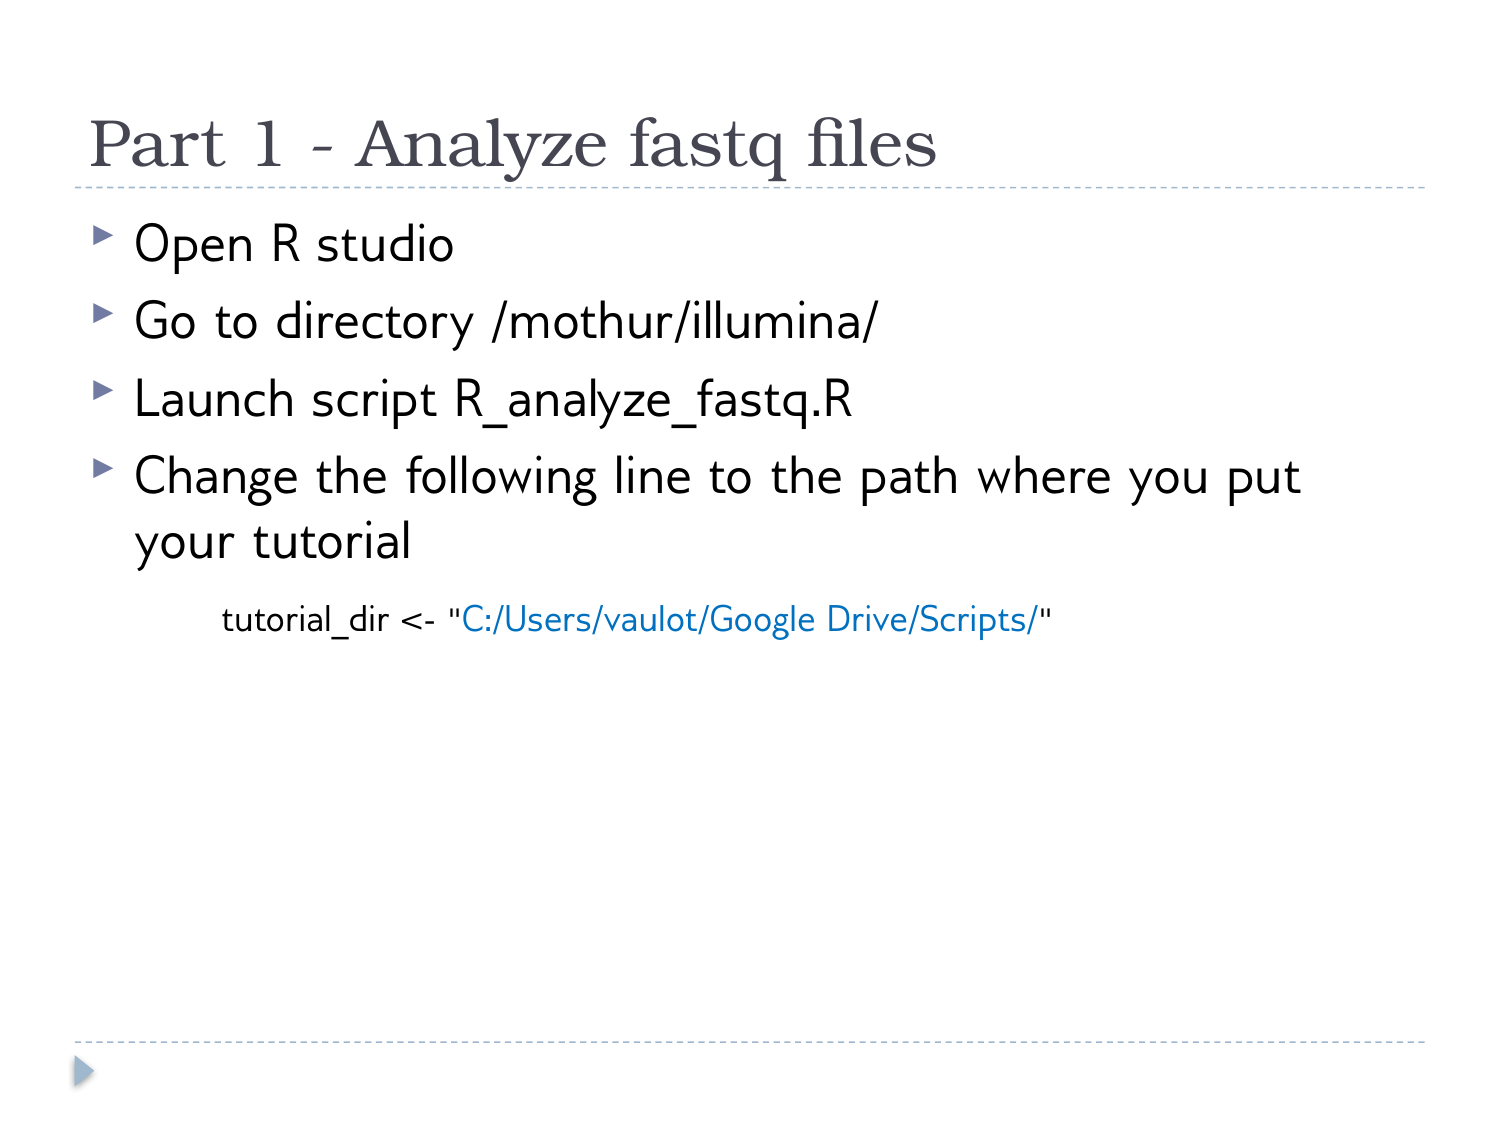

# Part 1 - Analyze fastq files
Open R studio
Go to directory /mothur/illumina/
Launch script R_analyze_fastq.R
Change the following line to the path where you put your tutorial

tutorial_dir <- "C:/Users/vaulot/Google Drive/Scripts/"